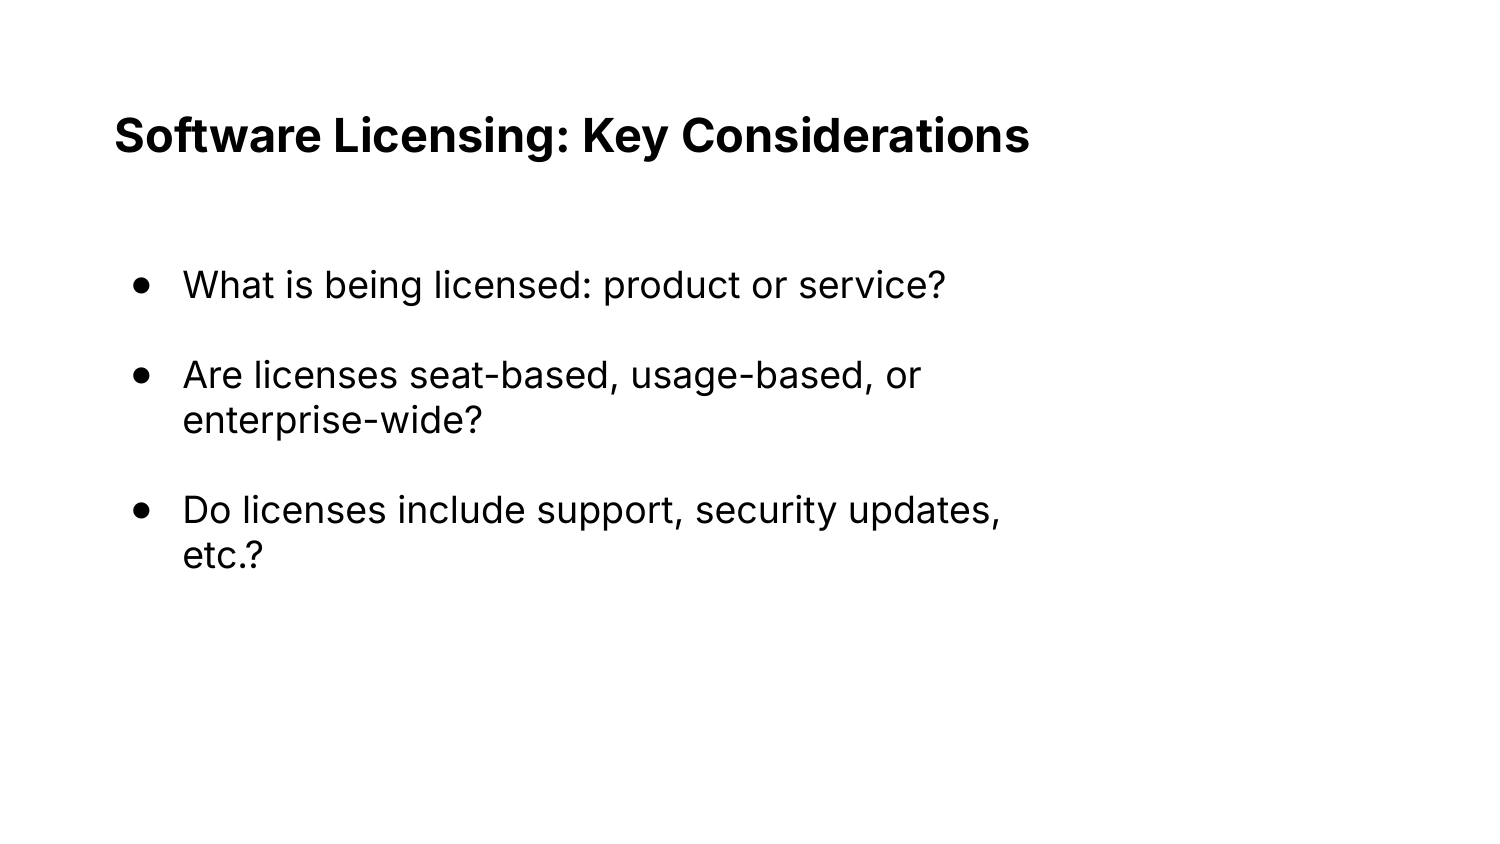

Software Licensing: Key Considerations
What is being licensed: product or service?
Are licenses seat-based, usage-based, or enterprise-wide?
Do licenses include support, security updates, etc.?